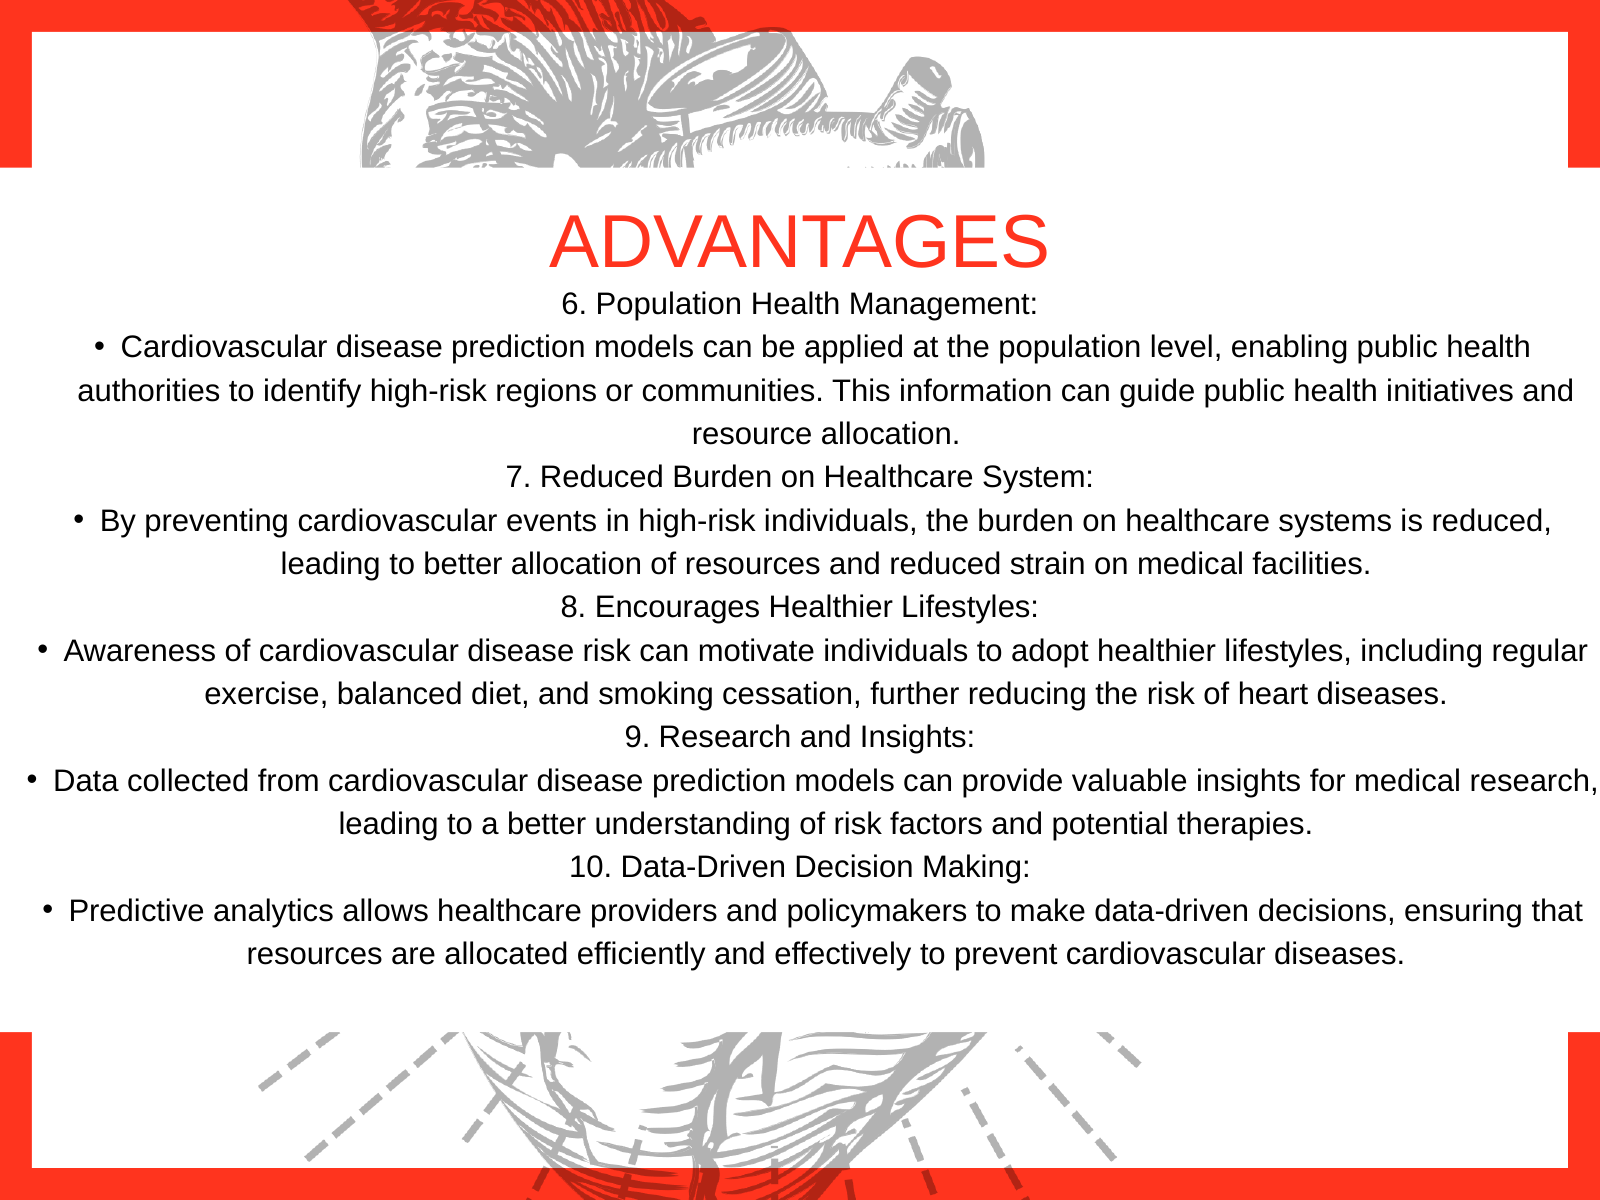

ADVANTAGES
6. Population Health Management:
Cardiovascular disease prediction models can be applied at the population level, enabling public health authorities to identify high-risk regions or communities. This information can guide public health initiatives and resource allocation.
7. Reduced Burden on Healthcare System:
By preventing cardiovascular events in high-risk individuals, the burden on healthcare systems is reduced, leading to better allocation of resources and reduced strain on medical facilities.
8. Encourages Healthier Lifestyles:
Awareness of cardiovascular disease risk can motivate individuals to adopt healthier lifestyles, including regular exercise, balanced diet, and smoking cessation, further reducing the risk of heart diseases.
9. Research and Insights:
Data collected from cardiovascular disease prediction models can provide valuable insights for medical research, leading to a better understanding of risk factors and potential therapies.
10. Data-Driven Decision Making:
Predictive analytics allows healthcare providers and policymakers to make data-driven decisions, ensuring that resources are allocated efficiently and effectively to prevent cardiovascular diseases.